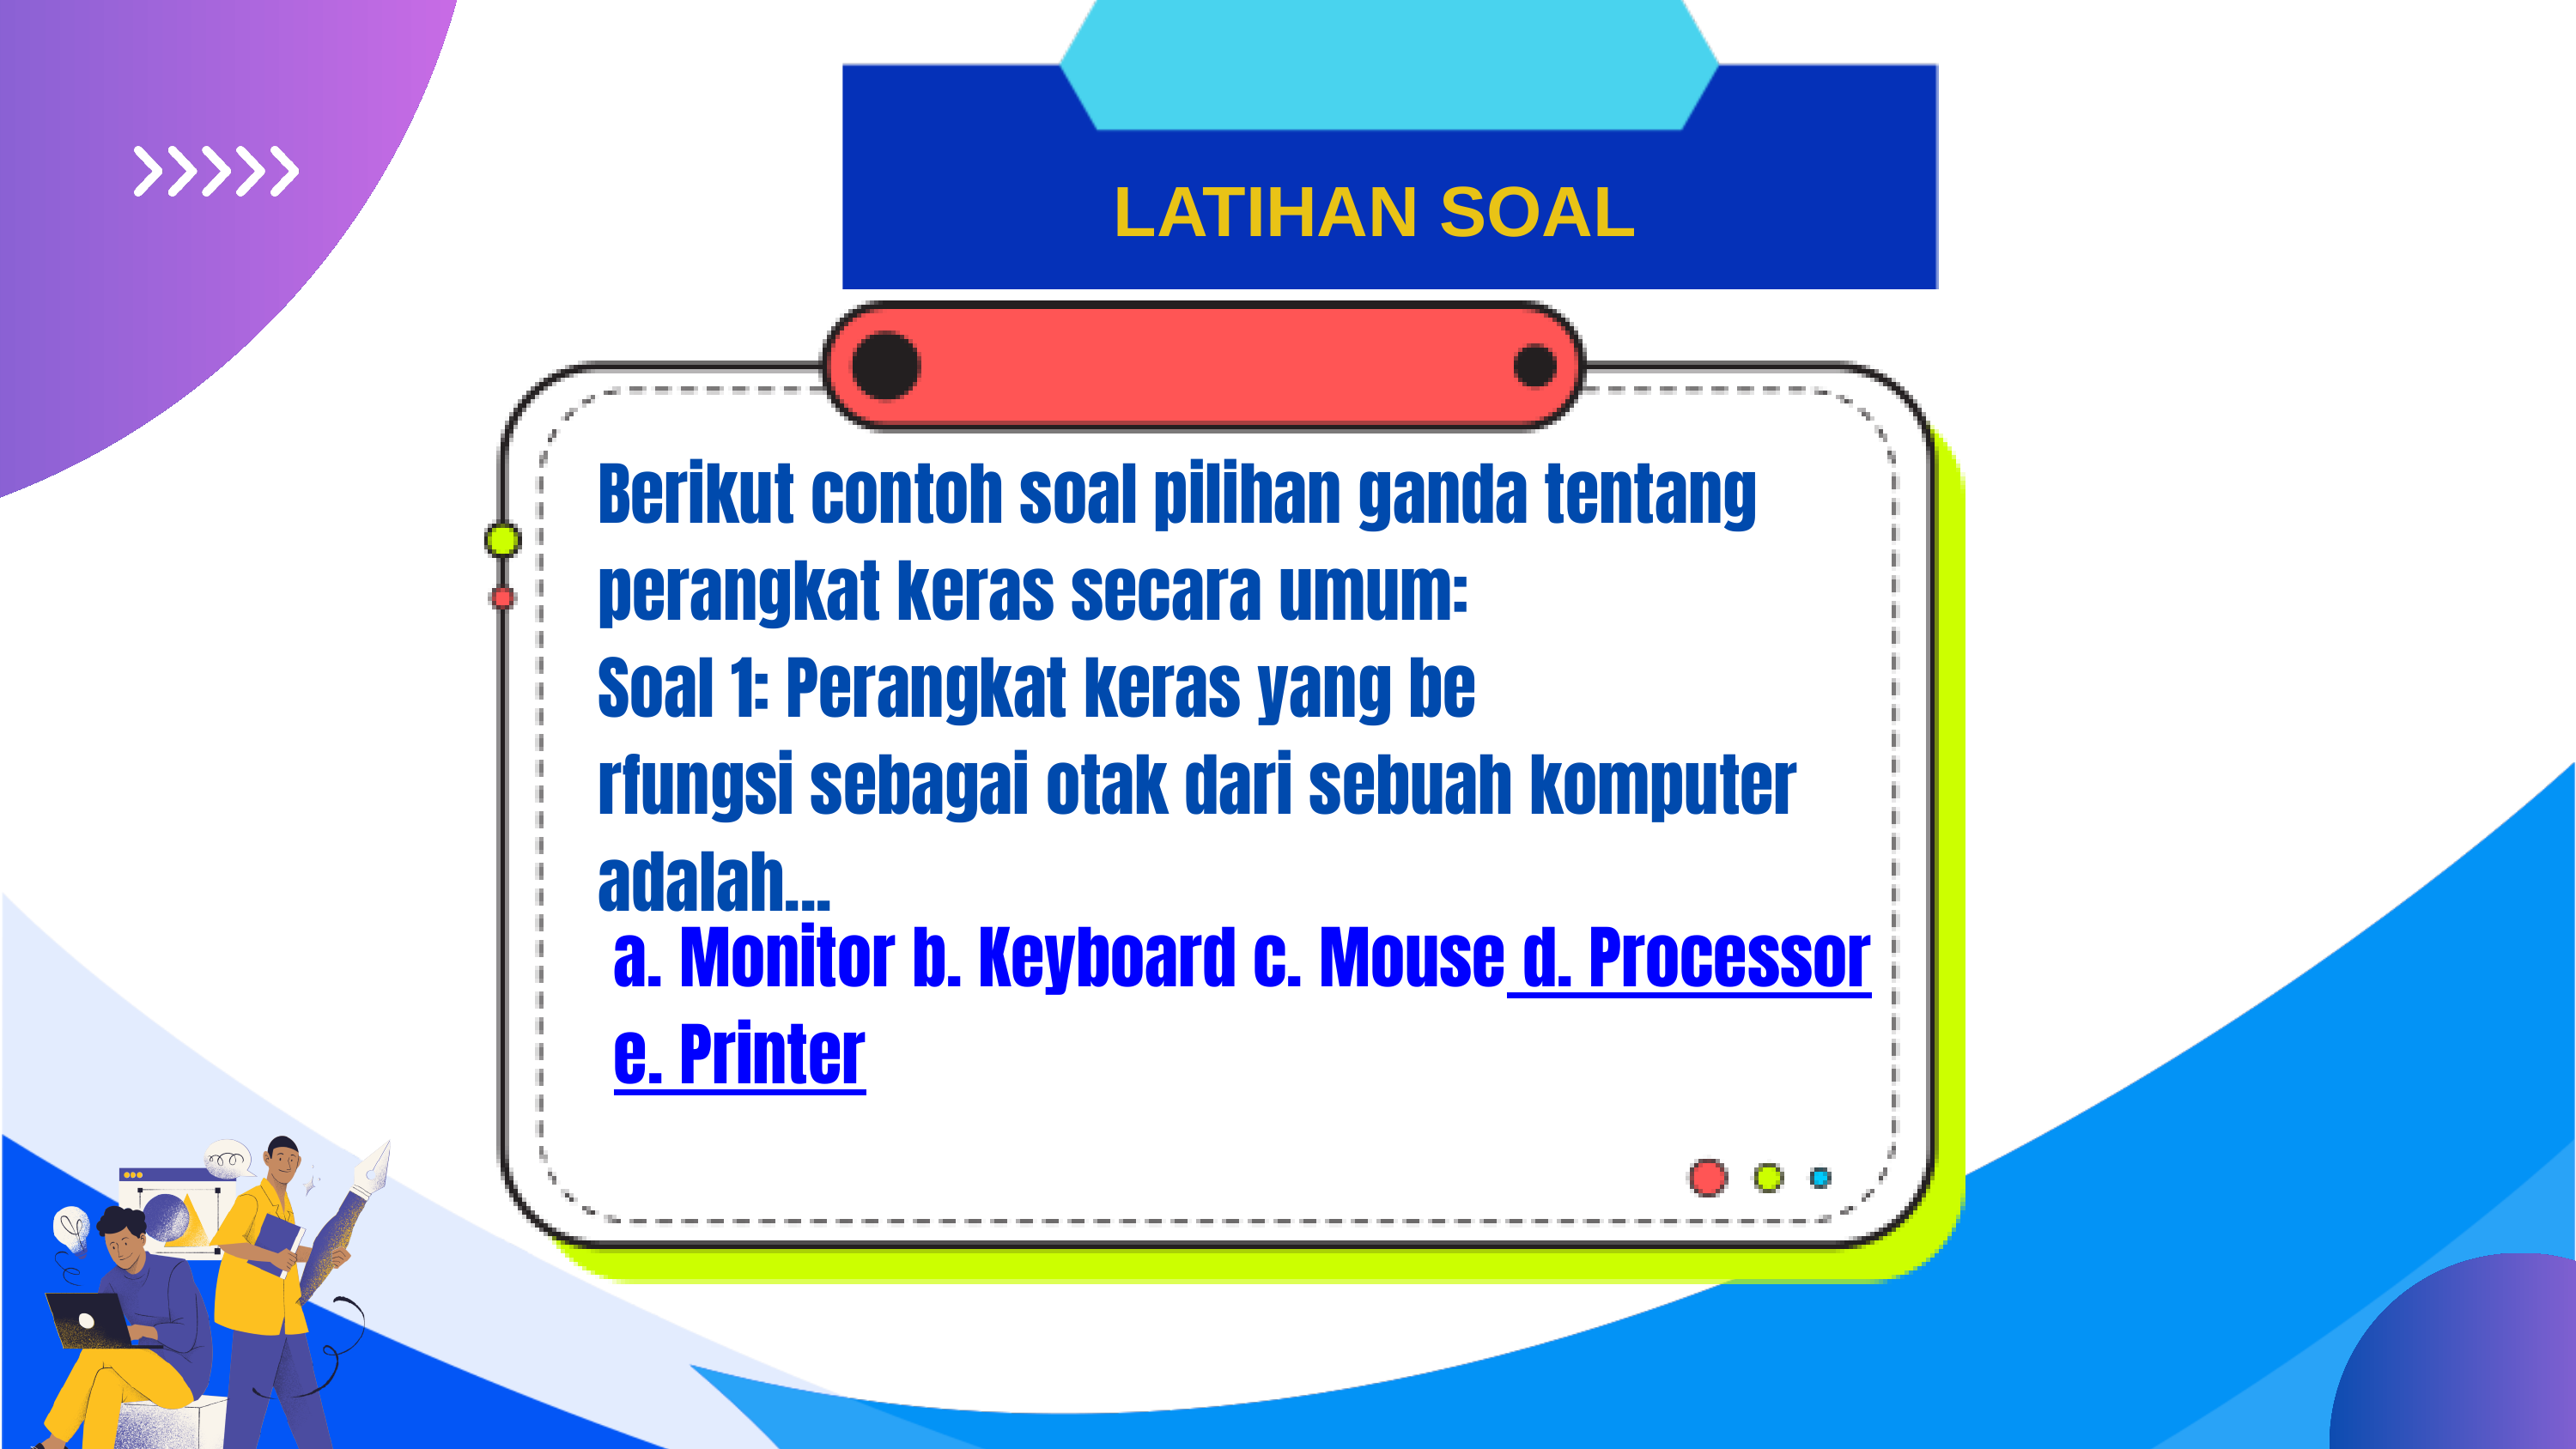

LATIHAN SOAL

Berikut contoh soal pilihan ganda tentang perangkat keras secara umum:
Soal 1: Perangkat keras yang be
rfungsi sebagai otak dari sebuah komputer adalah...
 a. Monitor b. Keyboard c. Mouse d. Processor
 e. Printer